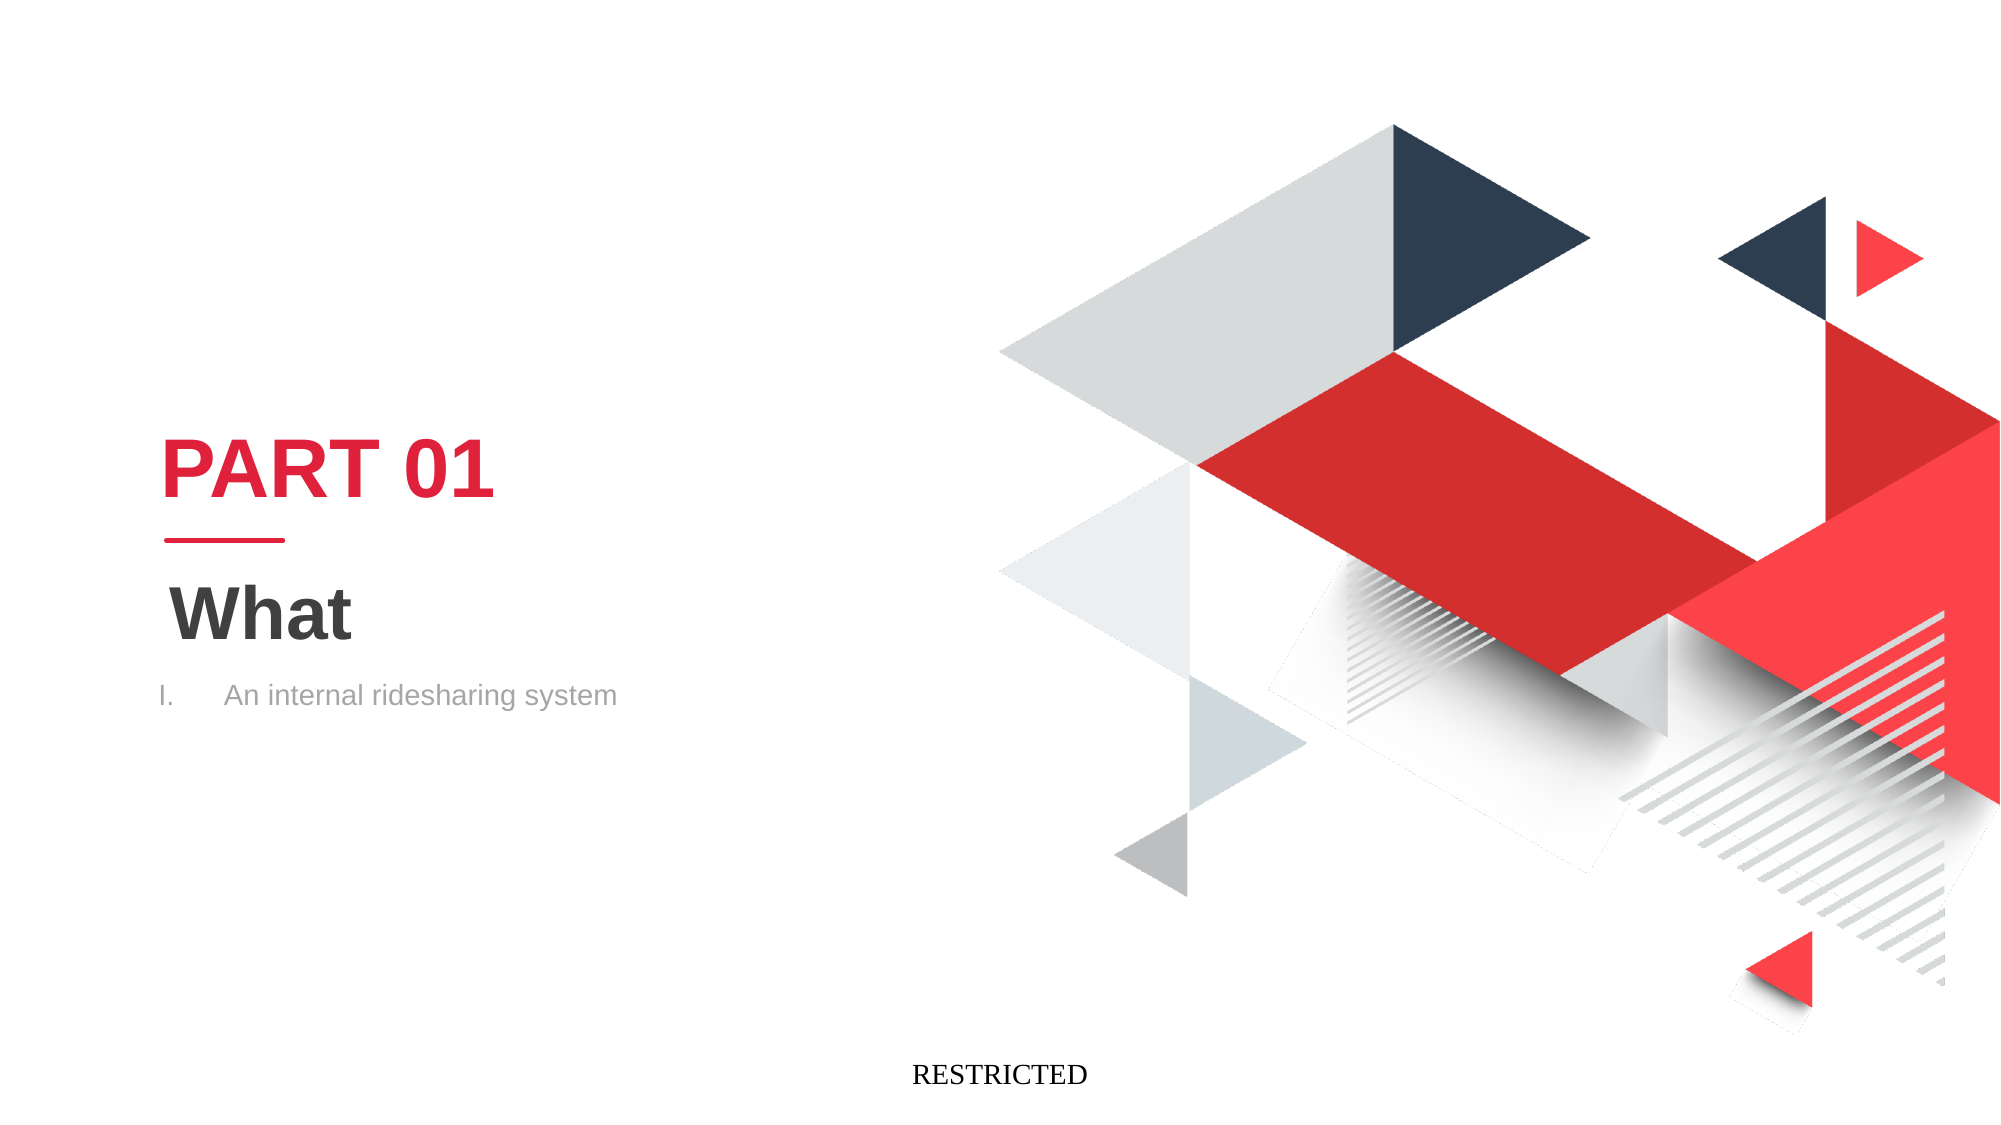

PART 01
What
An internal ridesharing system
RESTRICTED